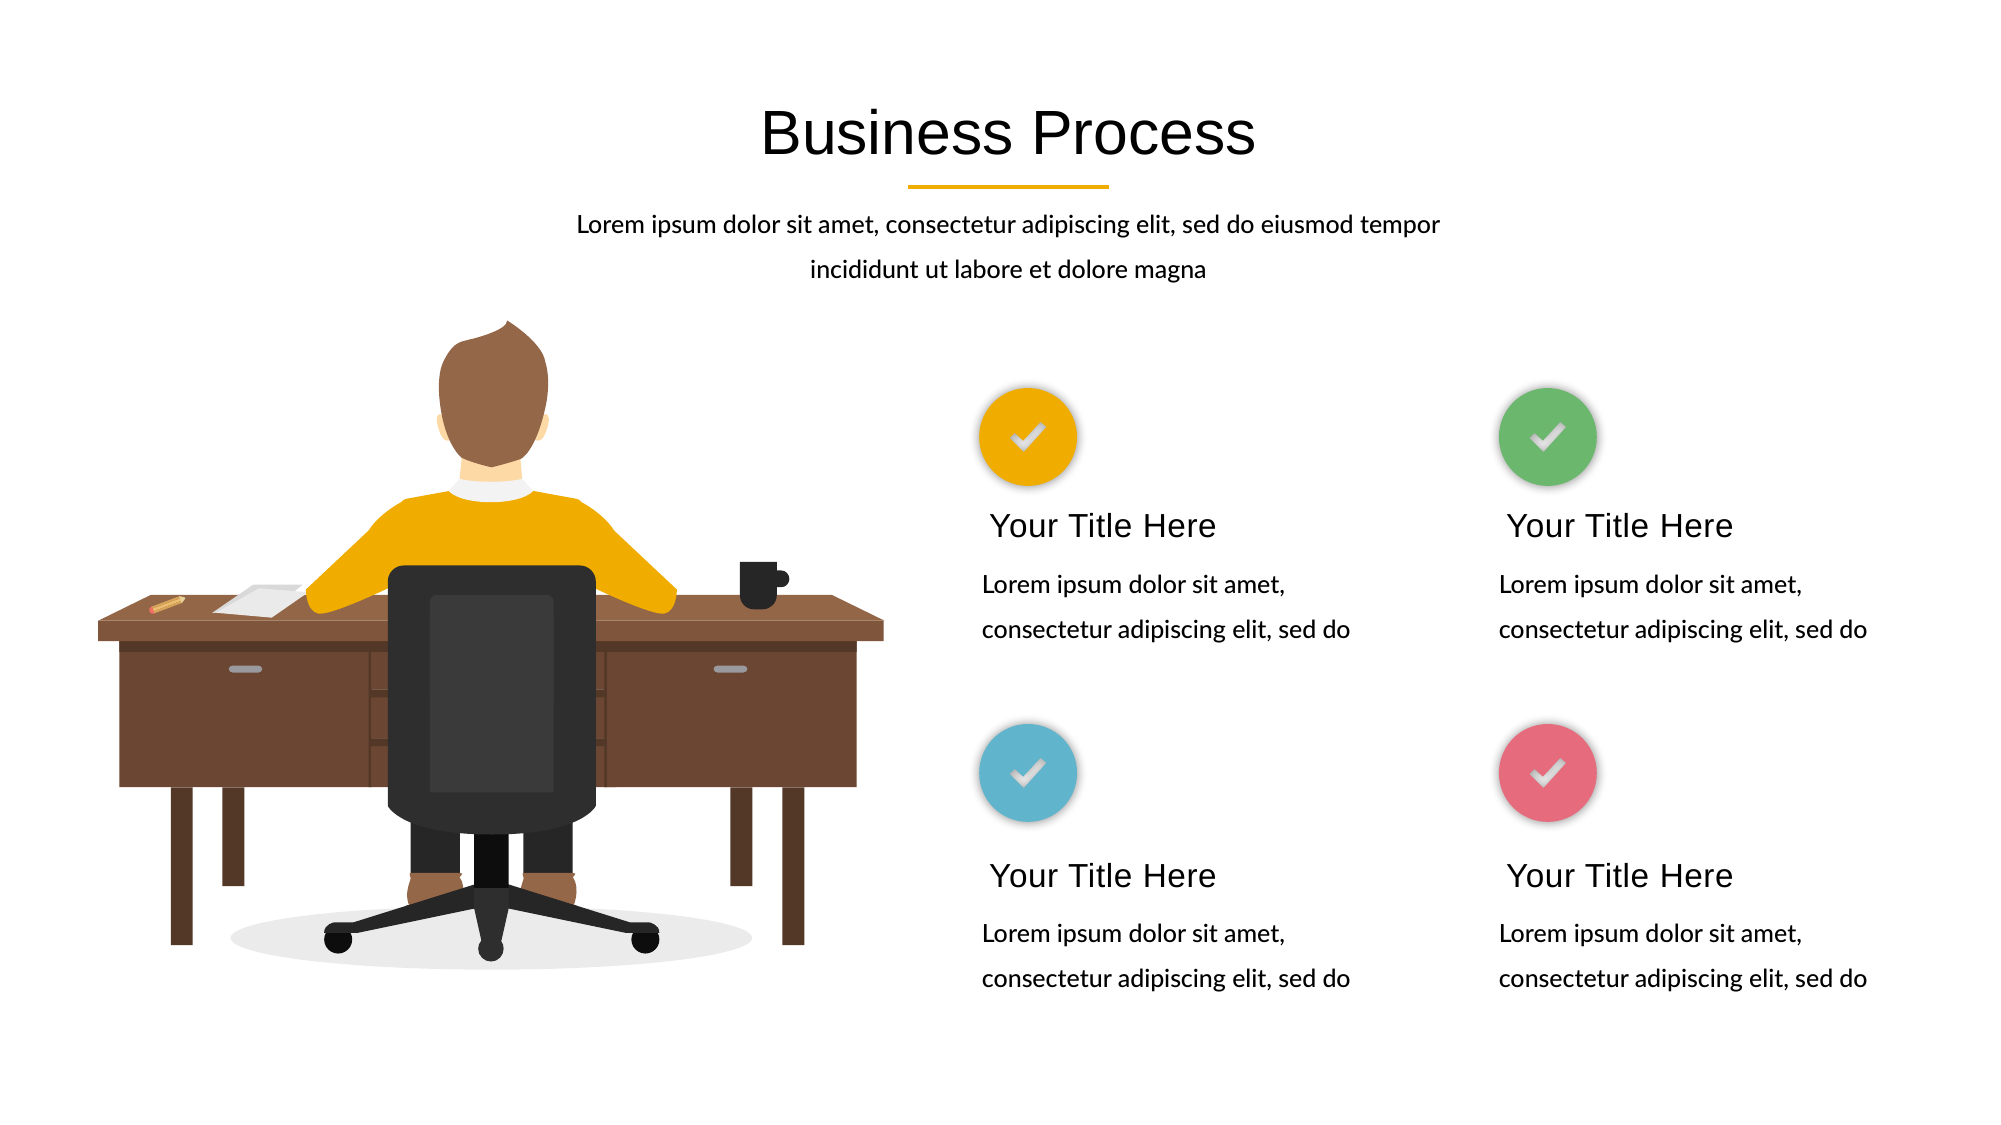

Business Process
Lorem ipsum dolor sit amet, consectetur adipiscing elit, sed do eiusmod tempor incididunt ut labore et dolore magna

Your Title Here
Your Title Here
Lorem ipsum dolor sit amet, consectetur adipiscing elit, sed do
Lorem ipsum dolor sit amet, consectetur adipiscing elit, sed do

Your Title Here
Your Title Here
Lorem ipsum dolor sit amet, consectetur adipiscing elit, sed do
Lorem ipsum dolor sit amet, consectetur adipiscing elit, sed do